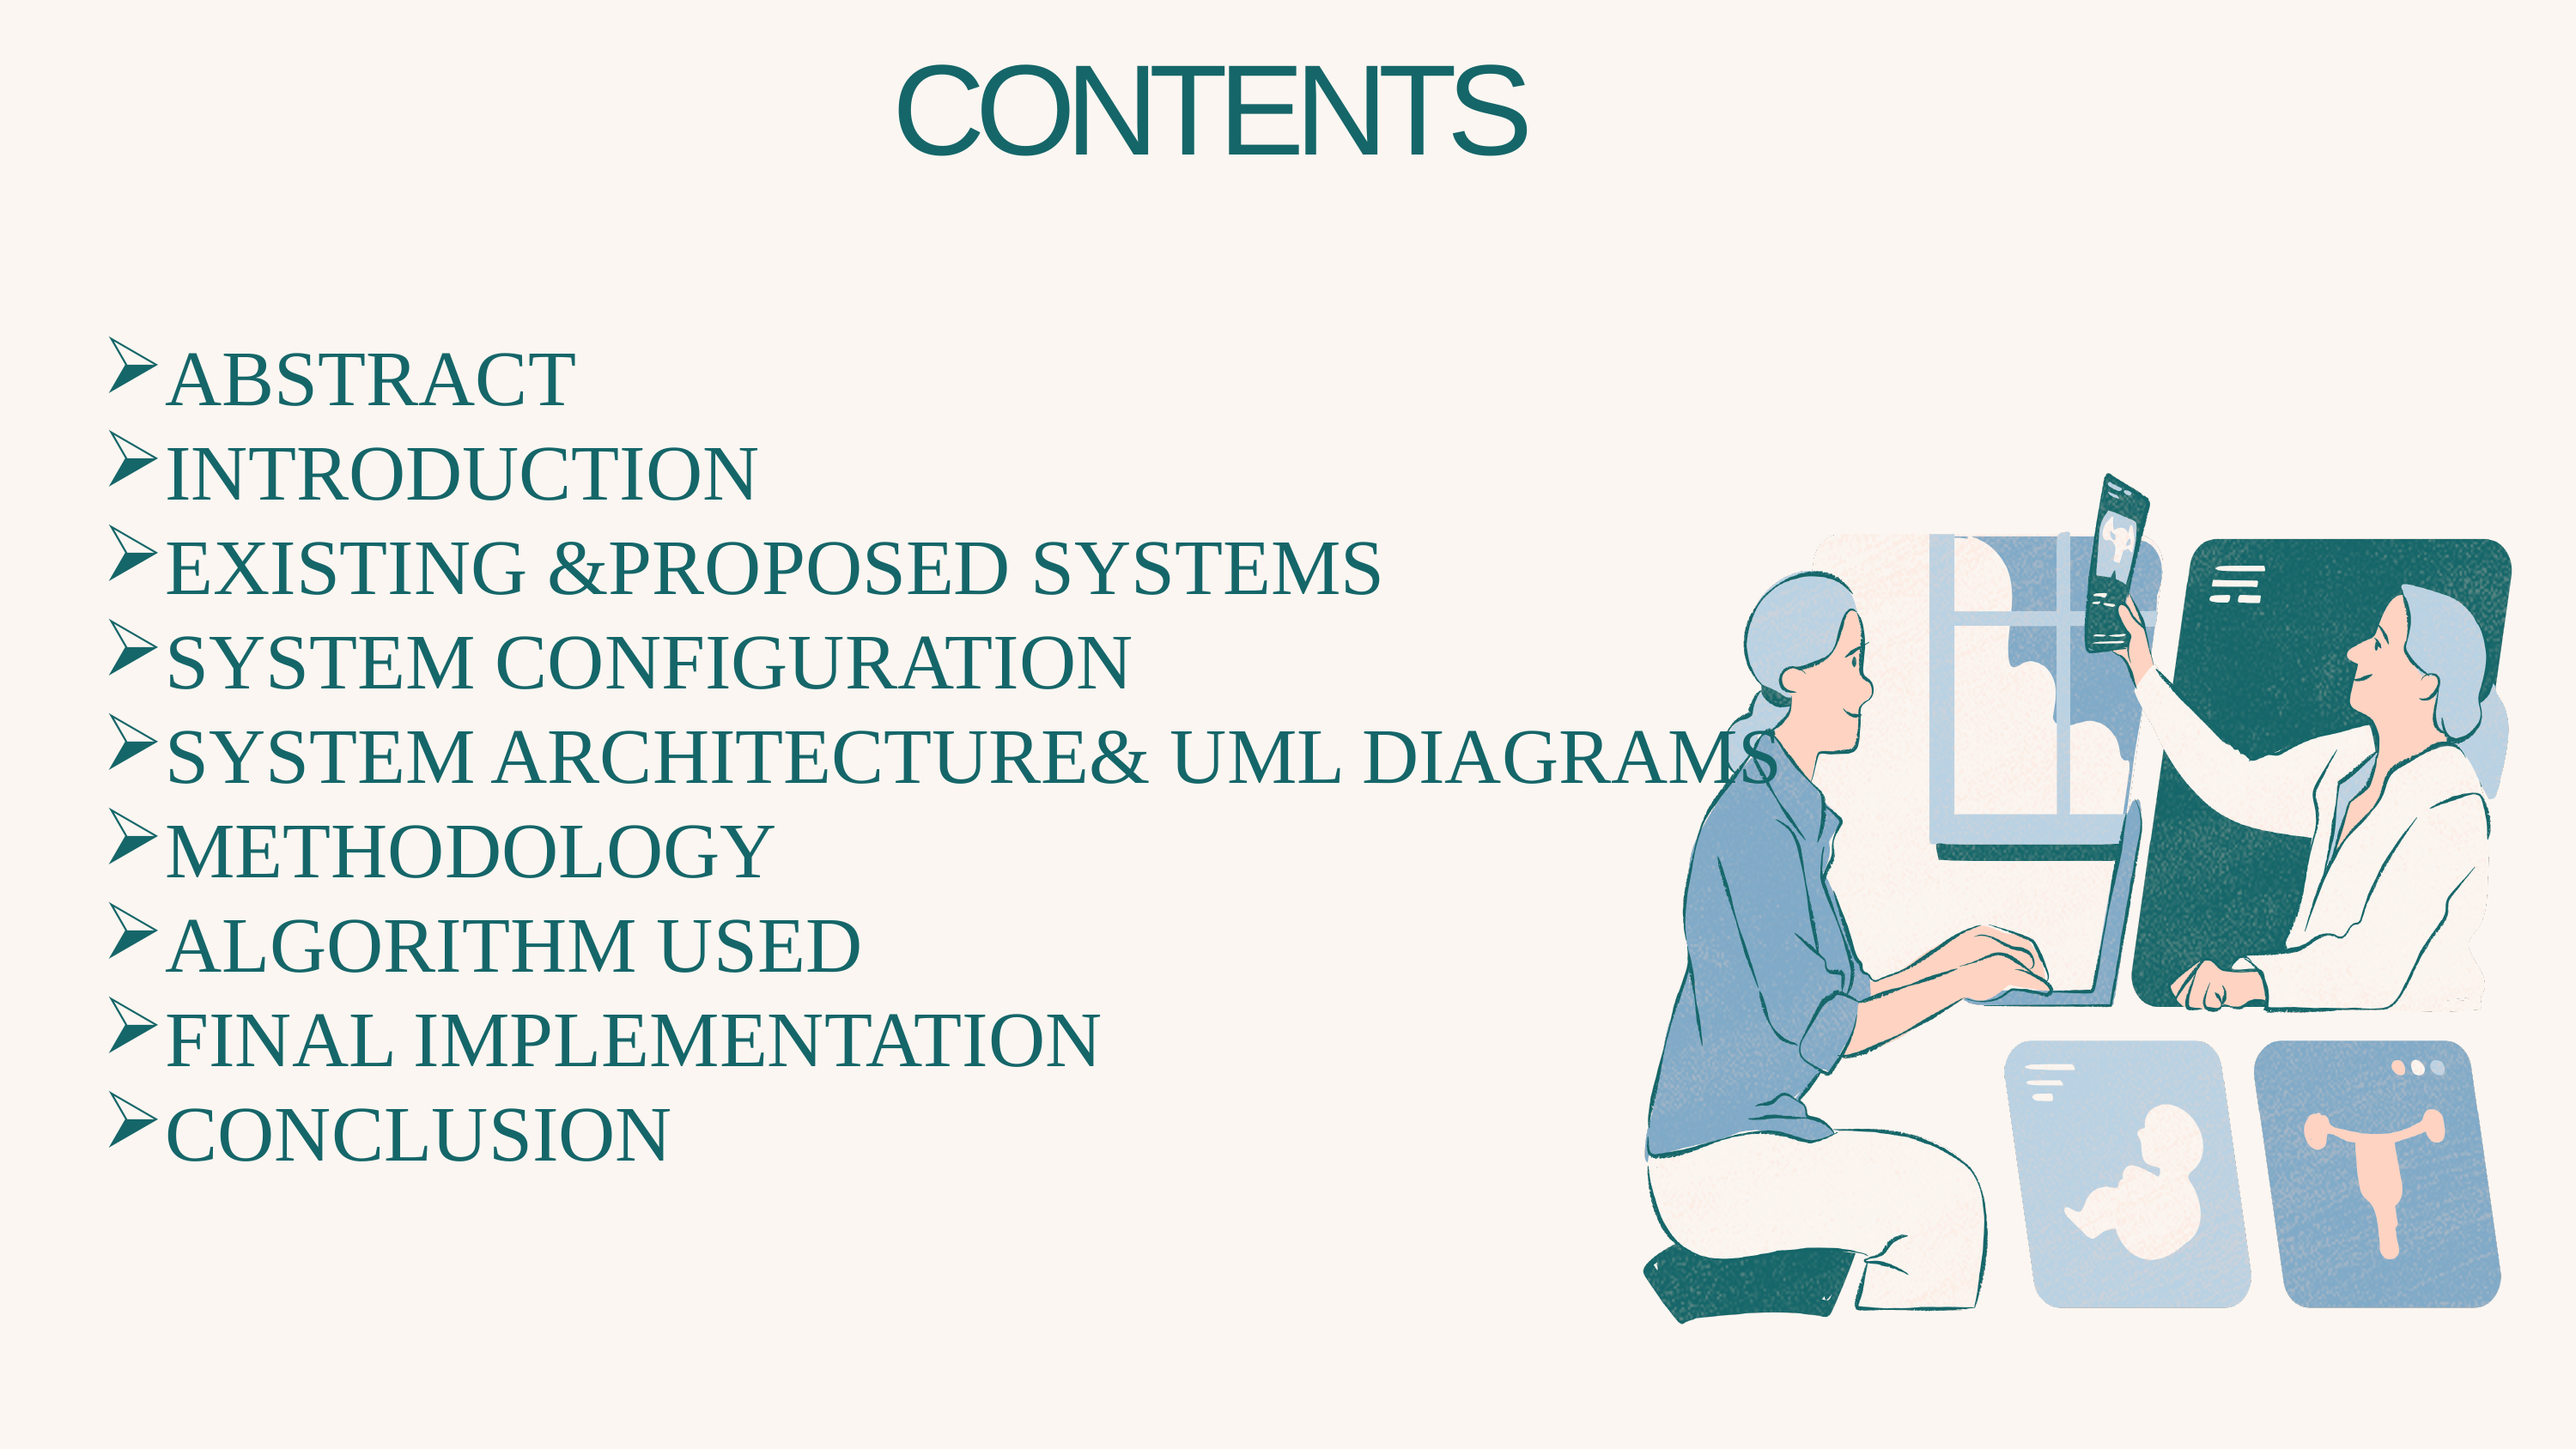

CONTENTS
ABSTRACT
INTRODUCTION
EXISTING &PROPOSED SYSTEMS
SYSTEM CONFIGURATION
SYSTEM ARCHITECTURE& UML DIAGRAMS
METHODOLOGY
ALGORITHM USED
FINAL IMPLEMENTATION
CONCLUSION